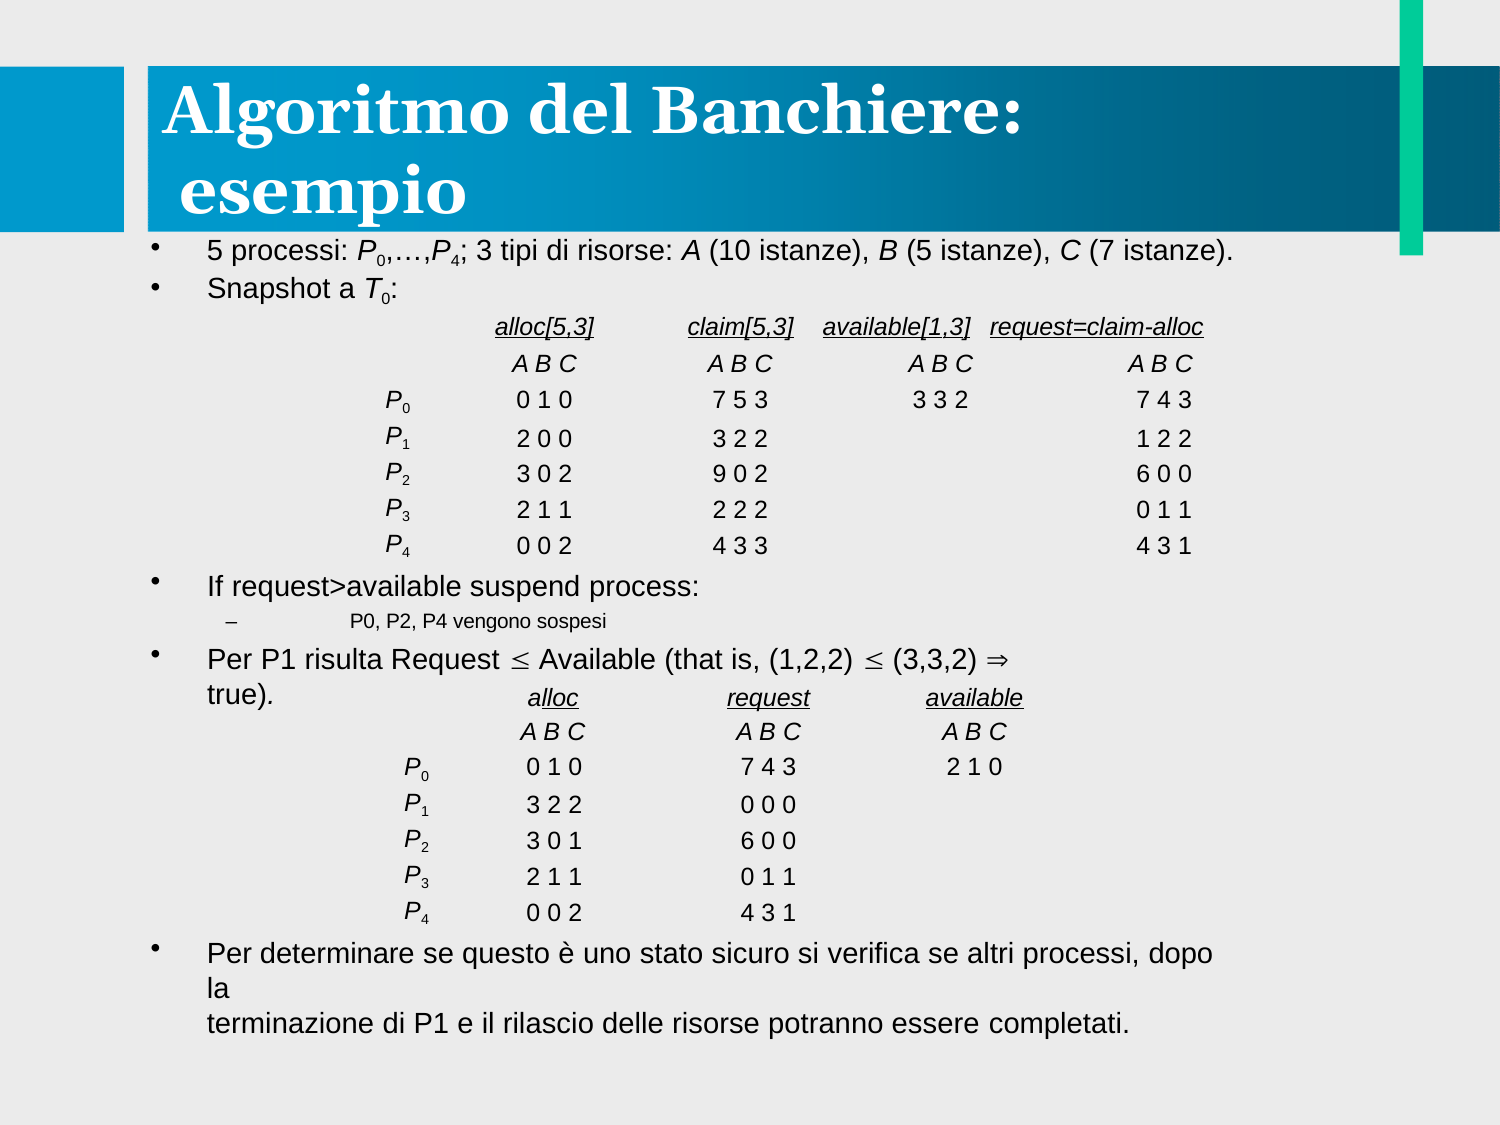

# Algoritmo del Banchiere:  esempio

5 processi: P0,…,P4; 3 tipi di risorse: A (10 istanze), B (5 istanze), C (7 istanze).
| Snapshot a T0: | alloc[5,3] | claim[5,3] | available[1,3] | request=claim-alloc |
| --- | --- | --- | --- | --- |
|  | A B C | A B C | A B C | A B C |
| P0 | 0 1 0 | 7 5 3 | 3 3 2 | 7 4 3 |
| P1 | 2 0 0 | 3 2 2 |  | 1 2 2 |
| P2 | 3 0 2 | 9 0 2 |  | 6 0 0 |
| P3 | 2 1 1 | 2 2 2 |  | 0 1 1 |
| P4 | 0 0 2 | 4 3 3 |  | 4 3 1 |
If request>available suspend process:
–	P0, P2, P4 vengono sospesi
Per P1 risulta Request ≤ Available (that is, (1,2,2) ≤ (3,3,2) ⇒ true).
|  | alloc | request | available |
| --- | --- | --- | --- |
|  | A B C | A B C | A B C |
| P0 | 0 1 0 | 7 4 3 | 2 1 0 |
| P1 | 3 2 2 | 0 0 0 |  |
| P2 | 3 0 1 | 6 0 0 |  |
| P3 | 2 1 1 | 0 1 1 |  |
| P4 | 0 0 2 | 4 3 1 |  |
Per determinare se questo è uno stato sicuro si verifica se altri processi, dopo la
terminazione di P1 e il rilascio delle risorse potranno essere completati.